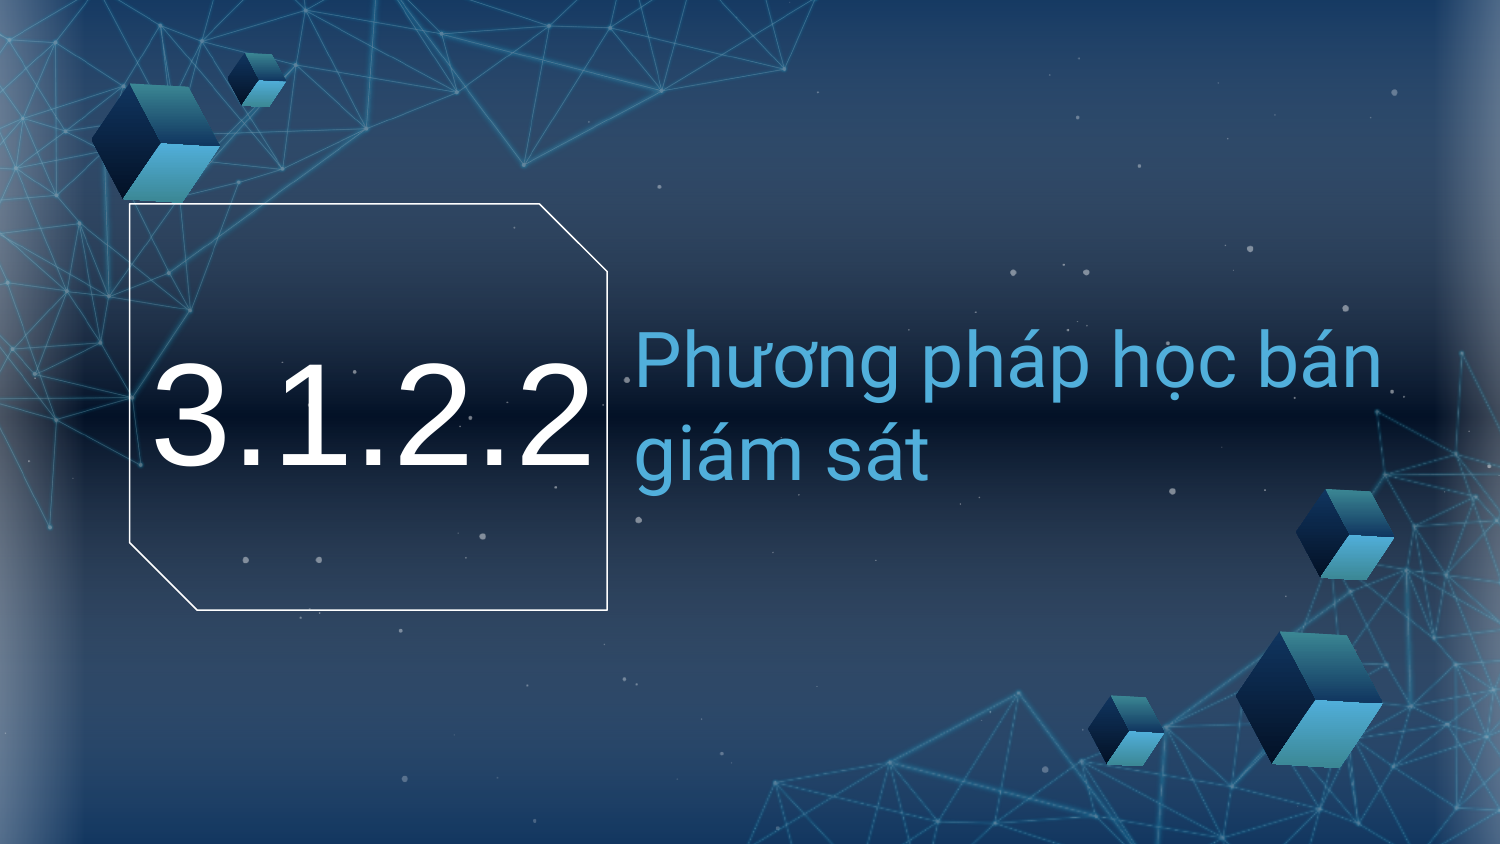

# Phương pháp học bán giám sát
3.1.2.2